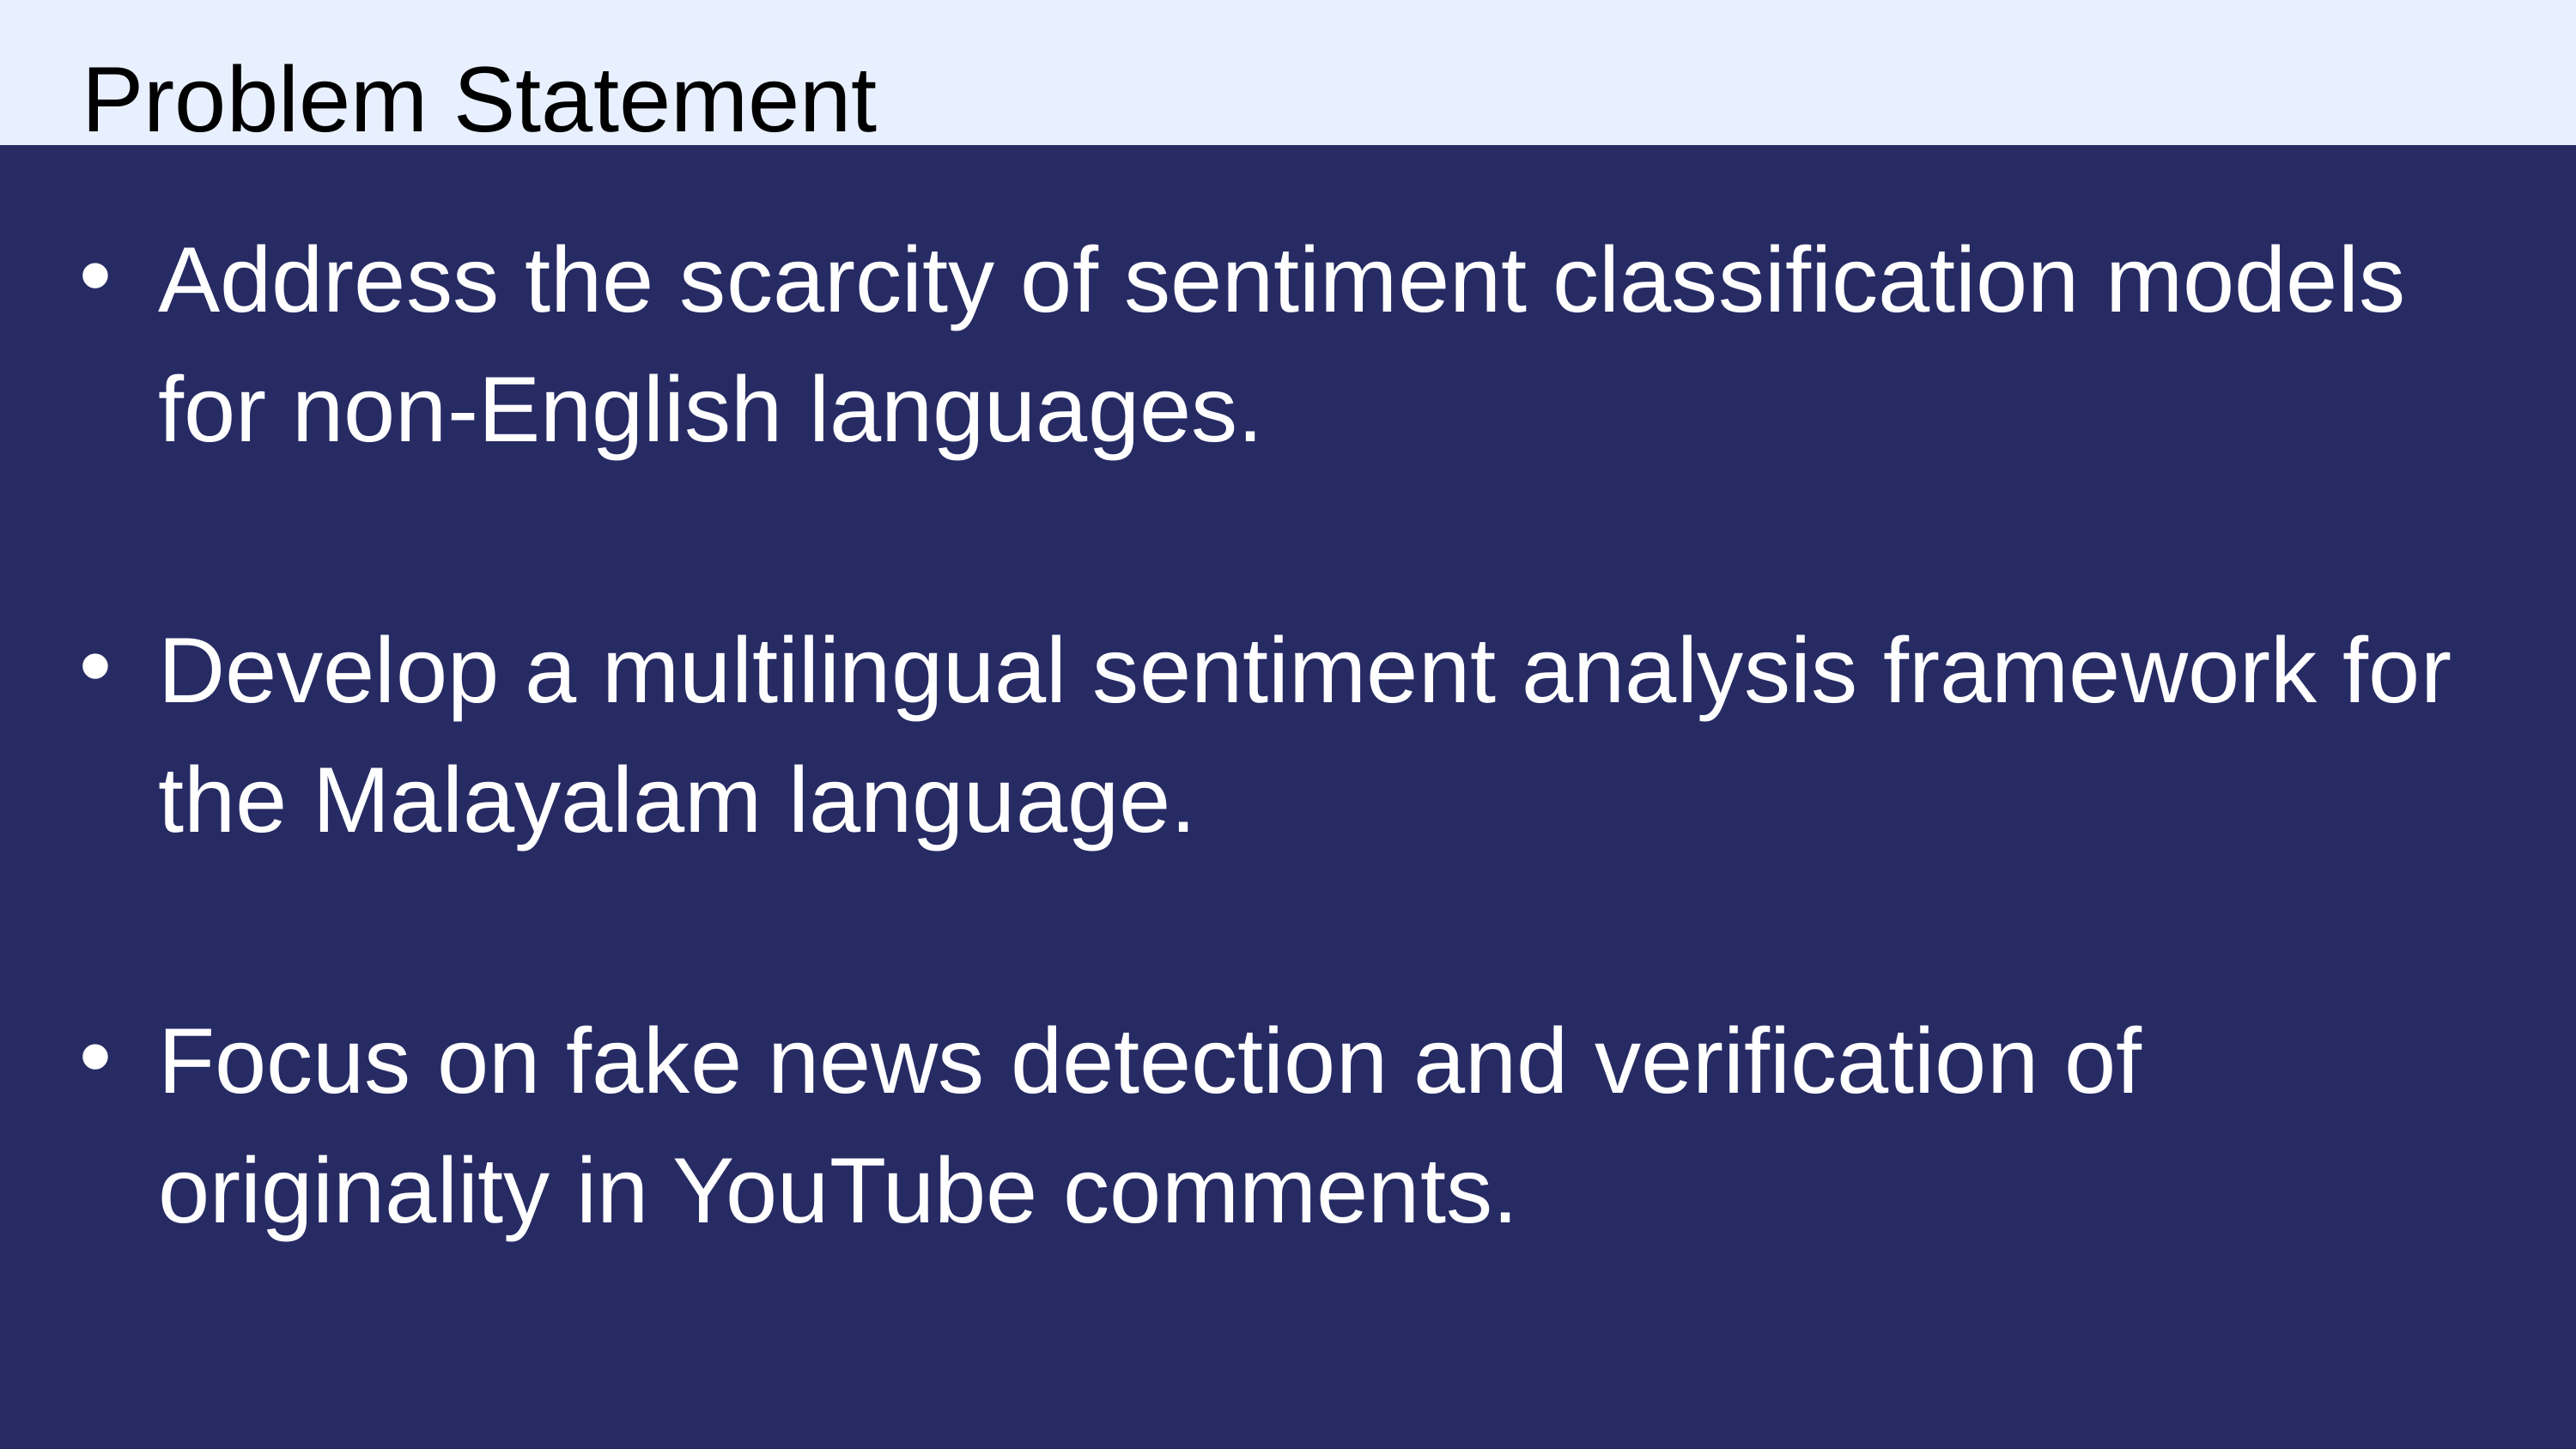

Problem Statement
Address the scarcity of sentiment classification models for non-English languages.

Develop a multilingual sentiment analysis framework for the Malayalam language.

Focus on fake news detection and verification of originality in YouTube comments.